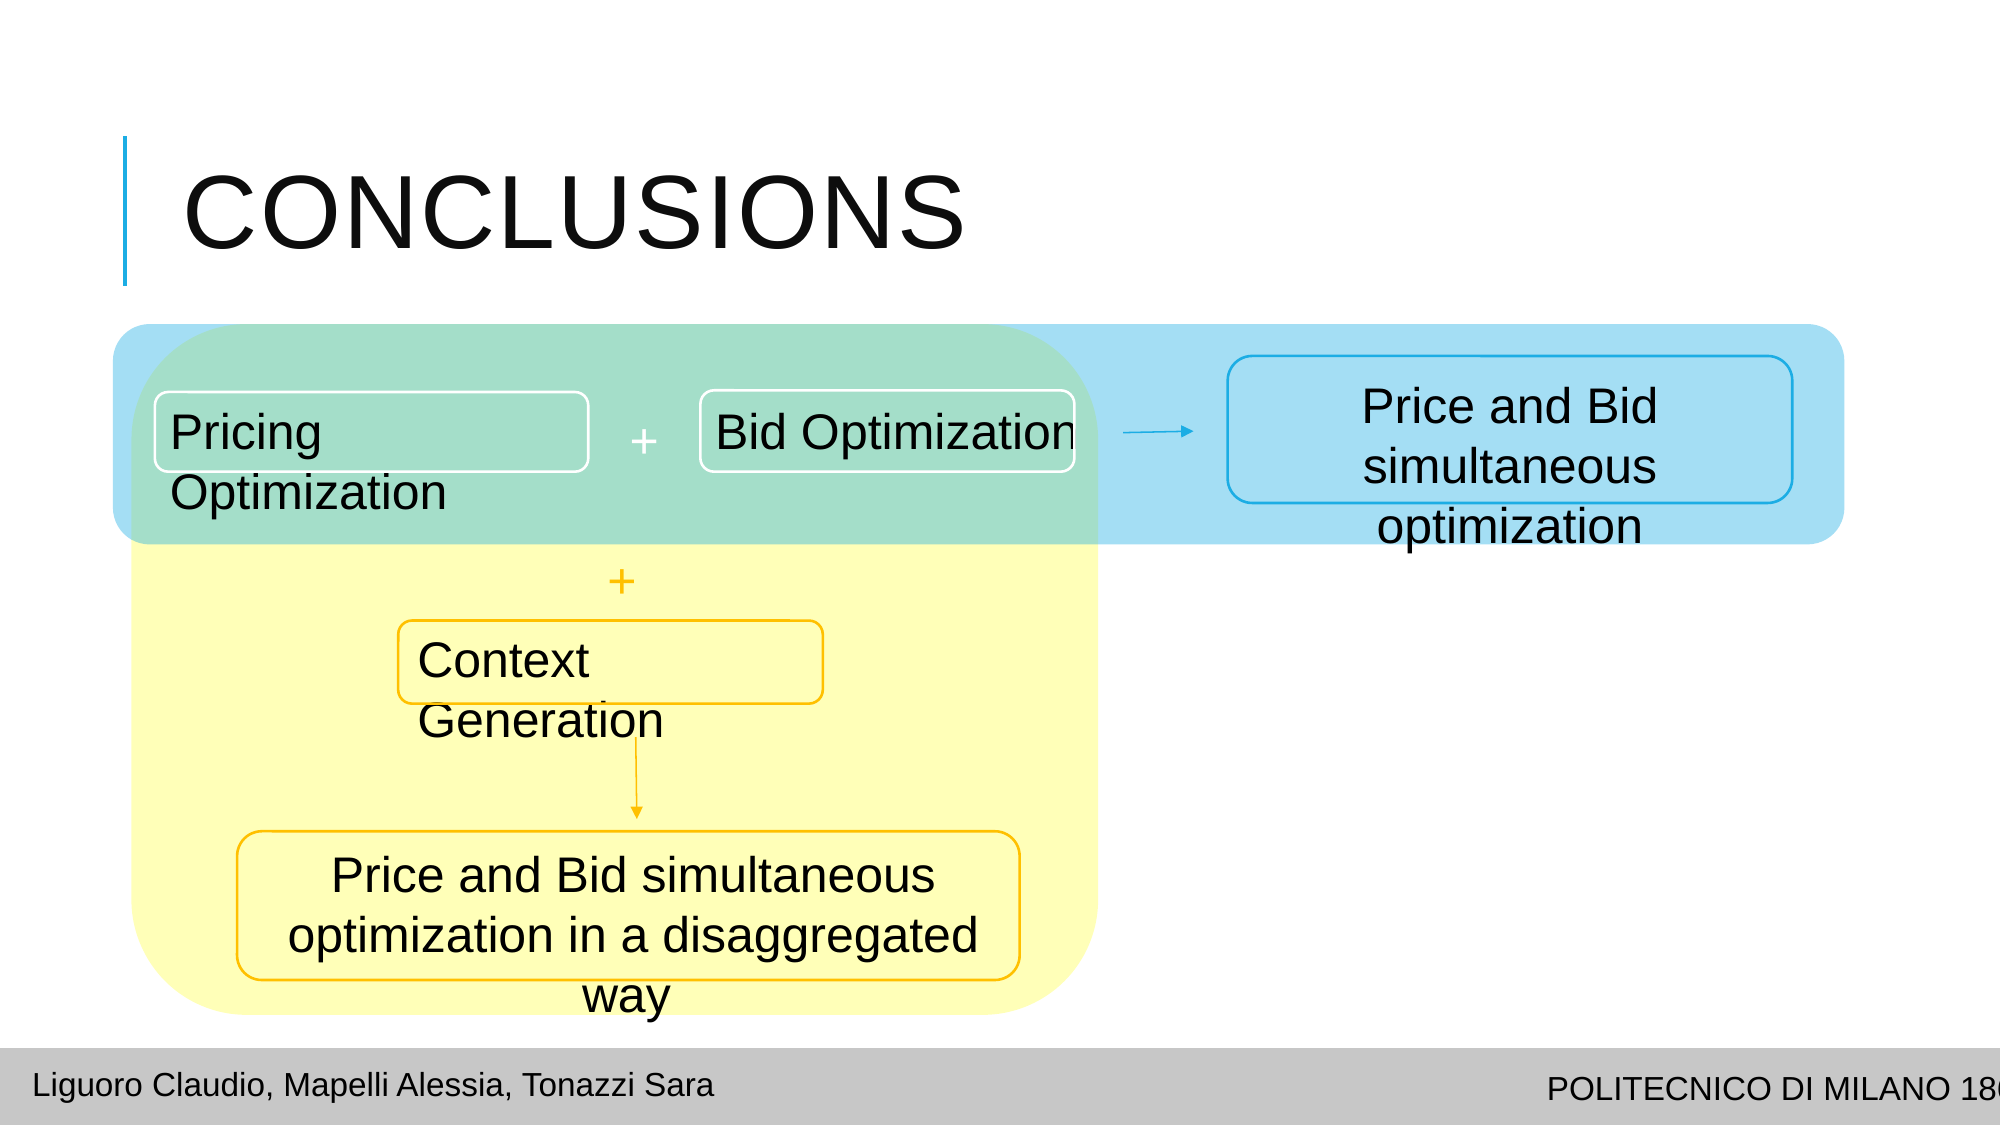

# Conclusions

Price and Bid simultaneous optimization

Bid Optimization
Pricing Optimization
+
+

Context Generation

Price and Bid simultaneous optimization in a disaggregated way

Liguoro Claudio, Mapelli Alessia, Tonazzi Sara
POLITECNICO DI MILANO 1863